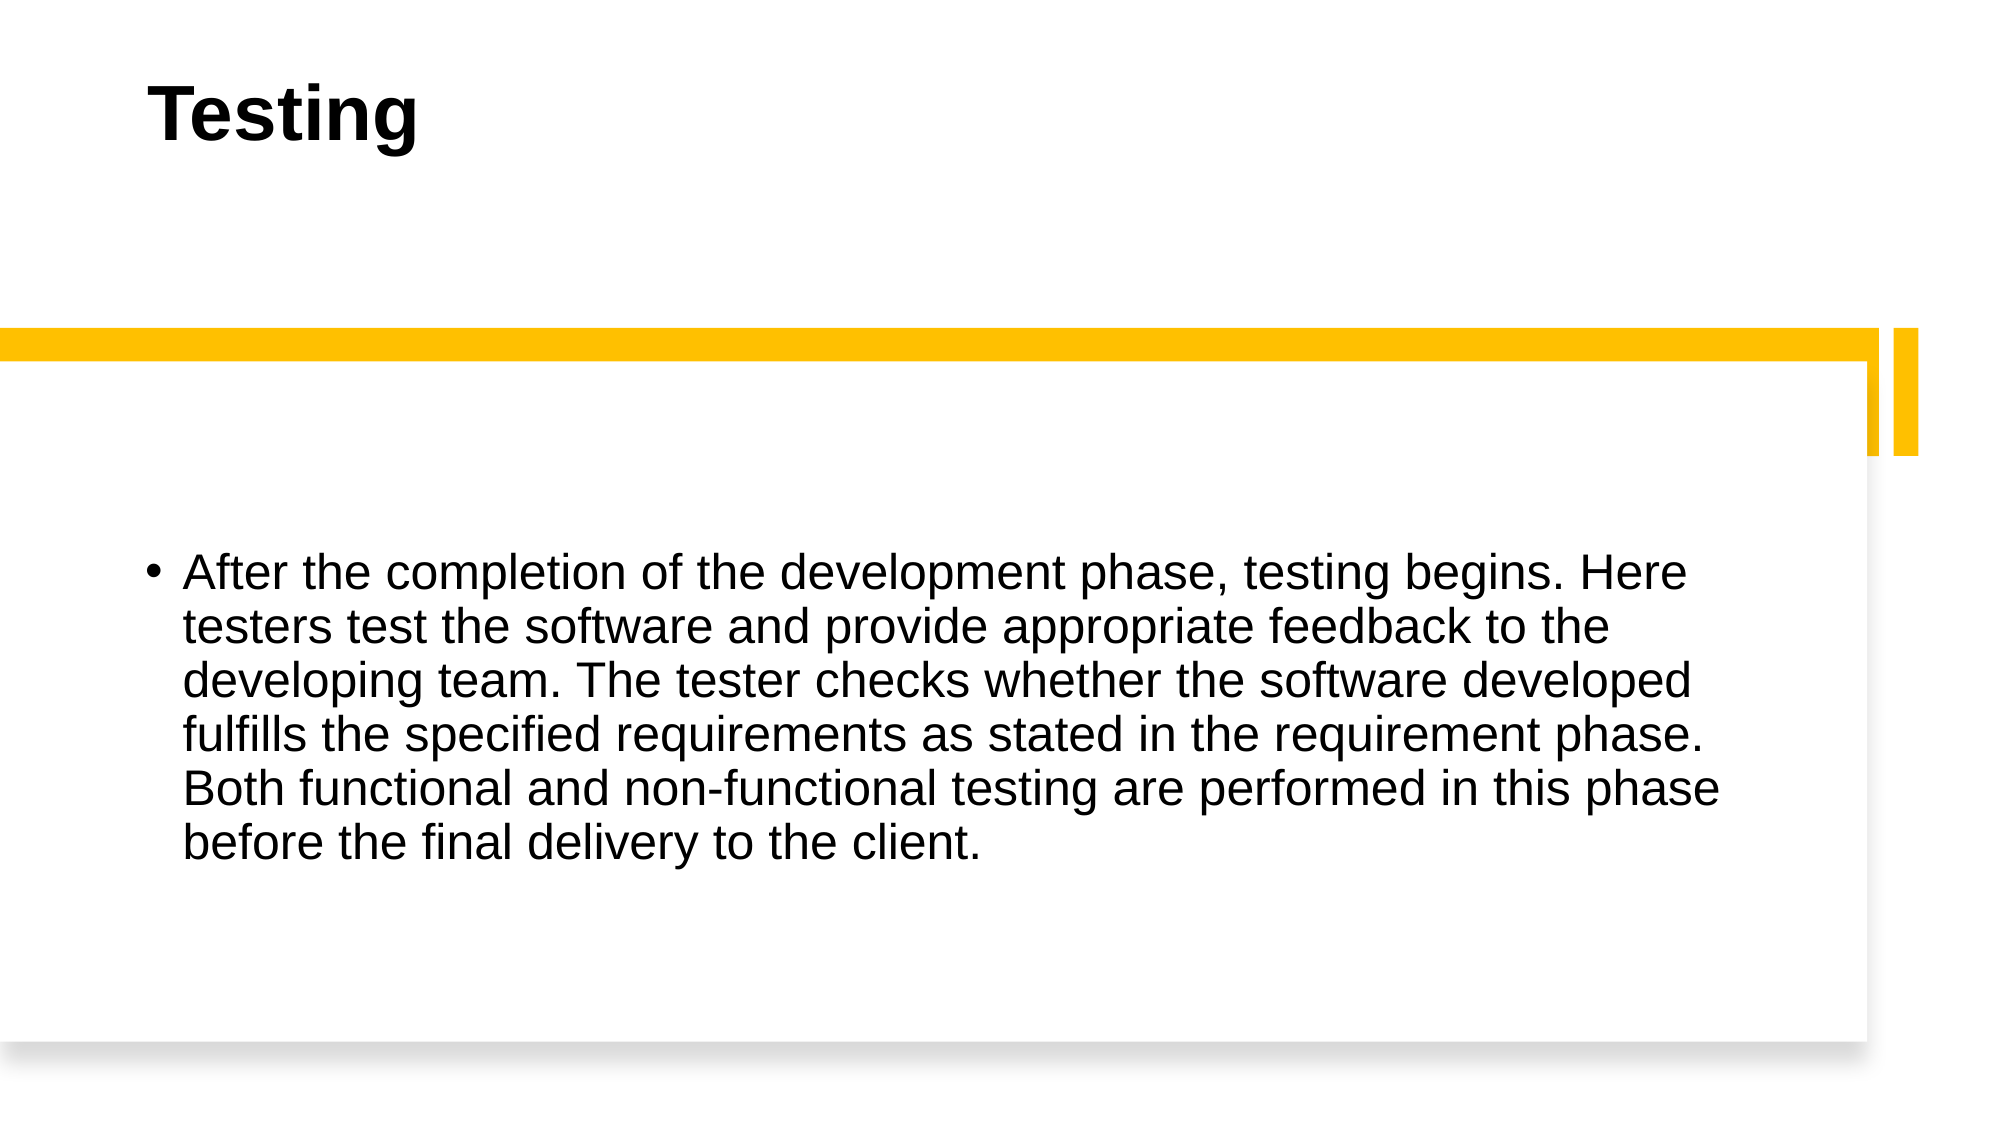

# Testing

After the completion of the development phase, testing begins. Here testers test the software and provide appropriate feedback to the developing team. The tester checks whether the software developed fulfills the specified requirements as stated in the requirement phase. Both functional and non-functional testing are performed in this phase before the final delivery to the client.